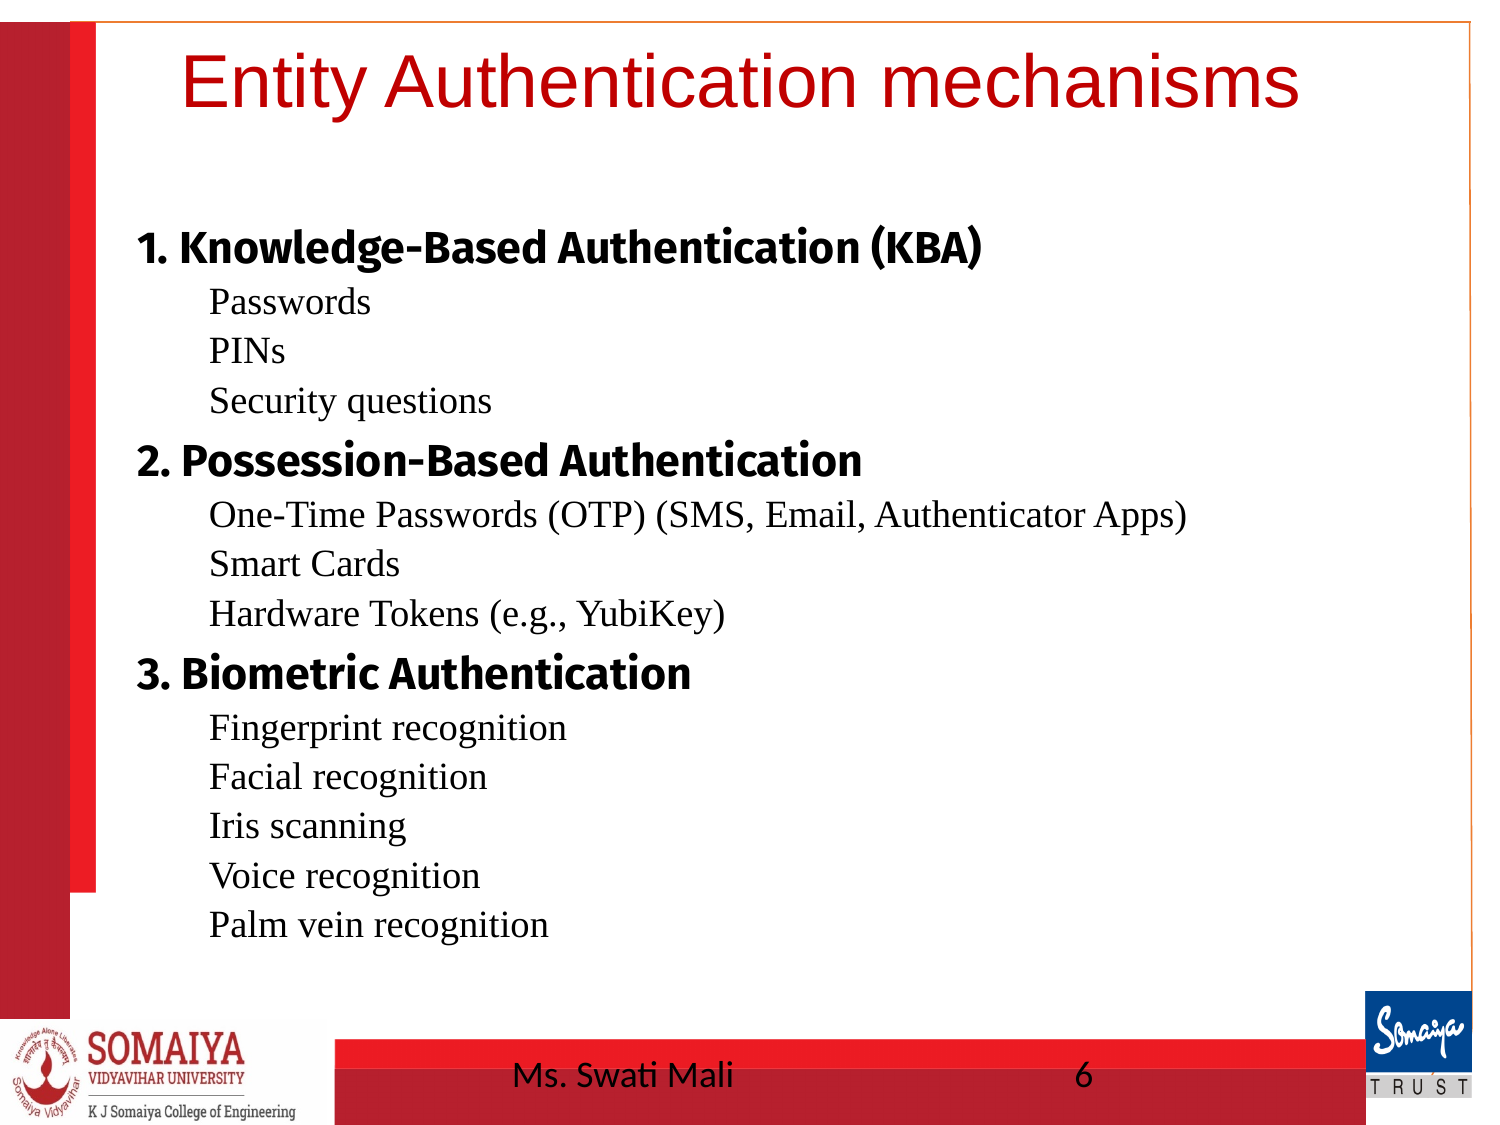

# Entity Authentication mechanisms
1. Knowledge-Based Authentication (KBA)
Passwords
PINs
Security questions
2. Possession-Based Authentication
One-Time Passwords (OTP) (SMS, Email, Authenticator Apps)
Smart Cards
Hardware Tokens (e.g., YubiKey)
3. Biometric Authentication
Fingerprint recognition
Facial recognition
Iris scanning
Voice recognition
Palm vein recognition

Ms. Swati Mali
6